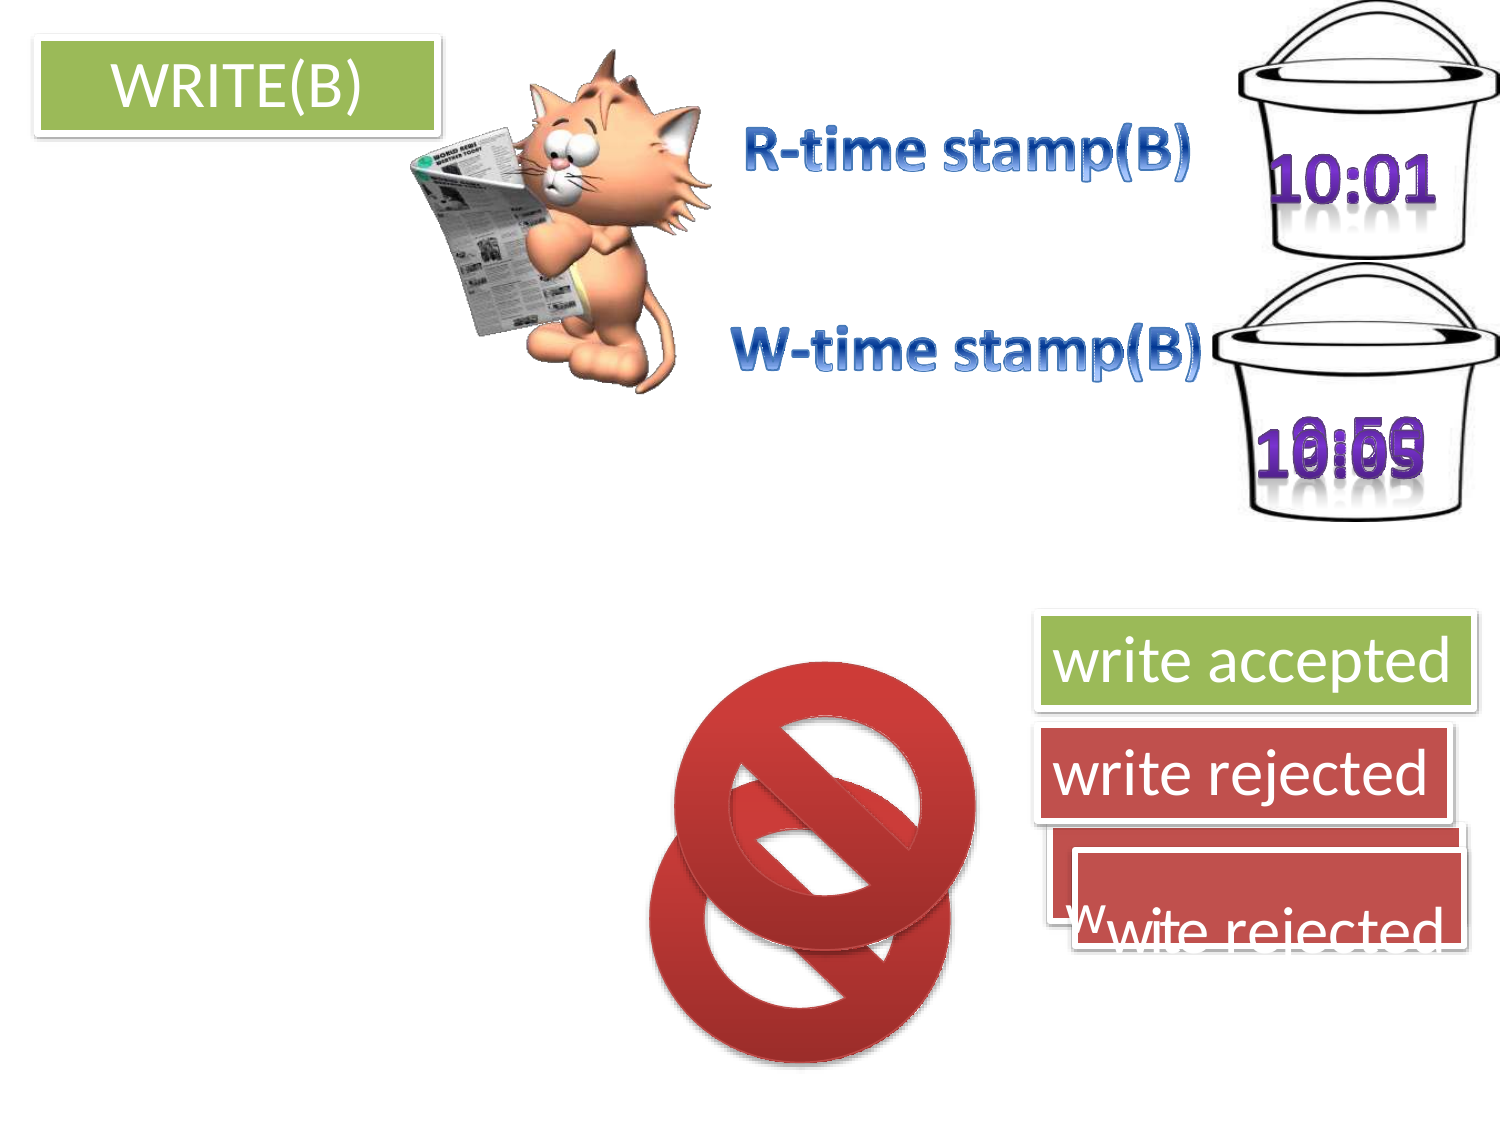

# WRITE(B)

write accepted
write rejected
wwite rejected

rite rejected